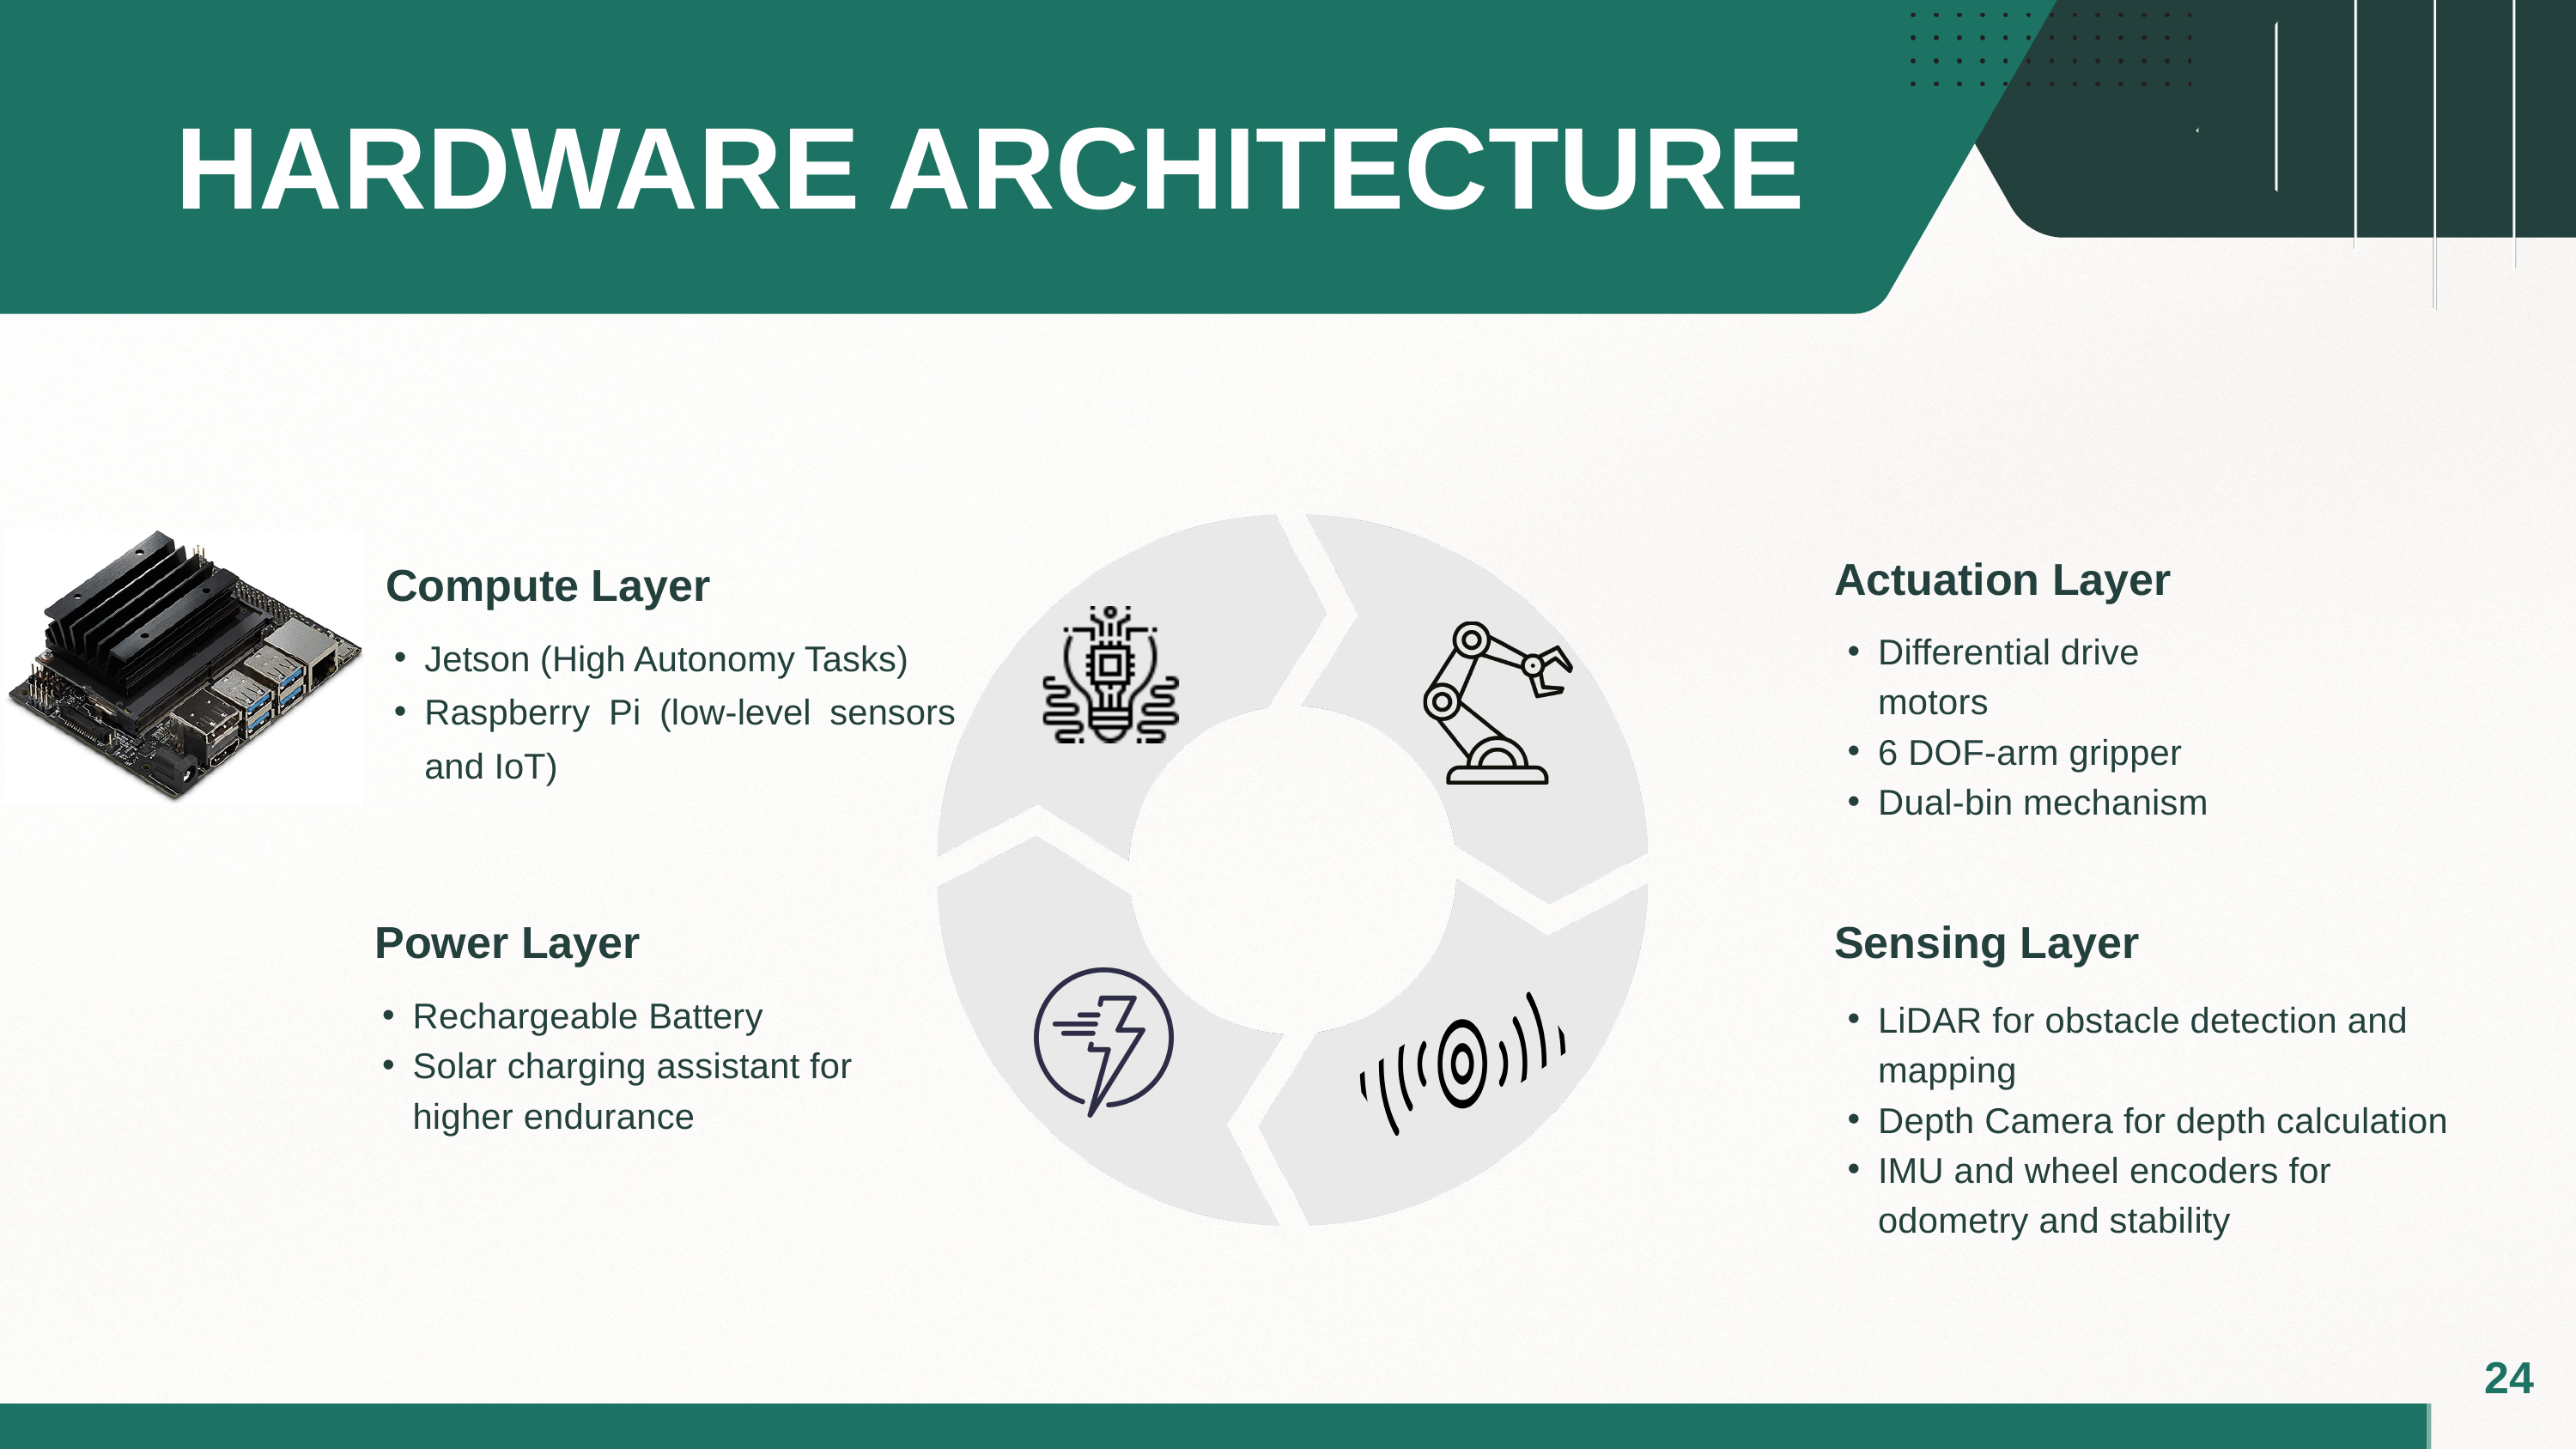

HARDWARE ARCHITECTURE

Actuation Layer
Compute Layer

Differential drive motors
6 DOF-arm gripper
Dual-bin mechanism
Jetson (High Autonomy Tasks)
Raspberry Pi (low-level sensors and IoT)
Power Layer
Sensing Layer

Rechargeable Battery
Solar charging assistant for higher endurance
LiDAR for obstacle detection and mapping
Depth Camera for depth calculation
IMU and wheel encoders for odometry and stability

24